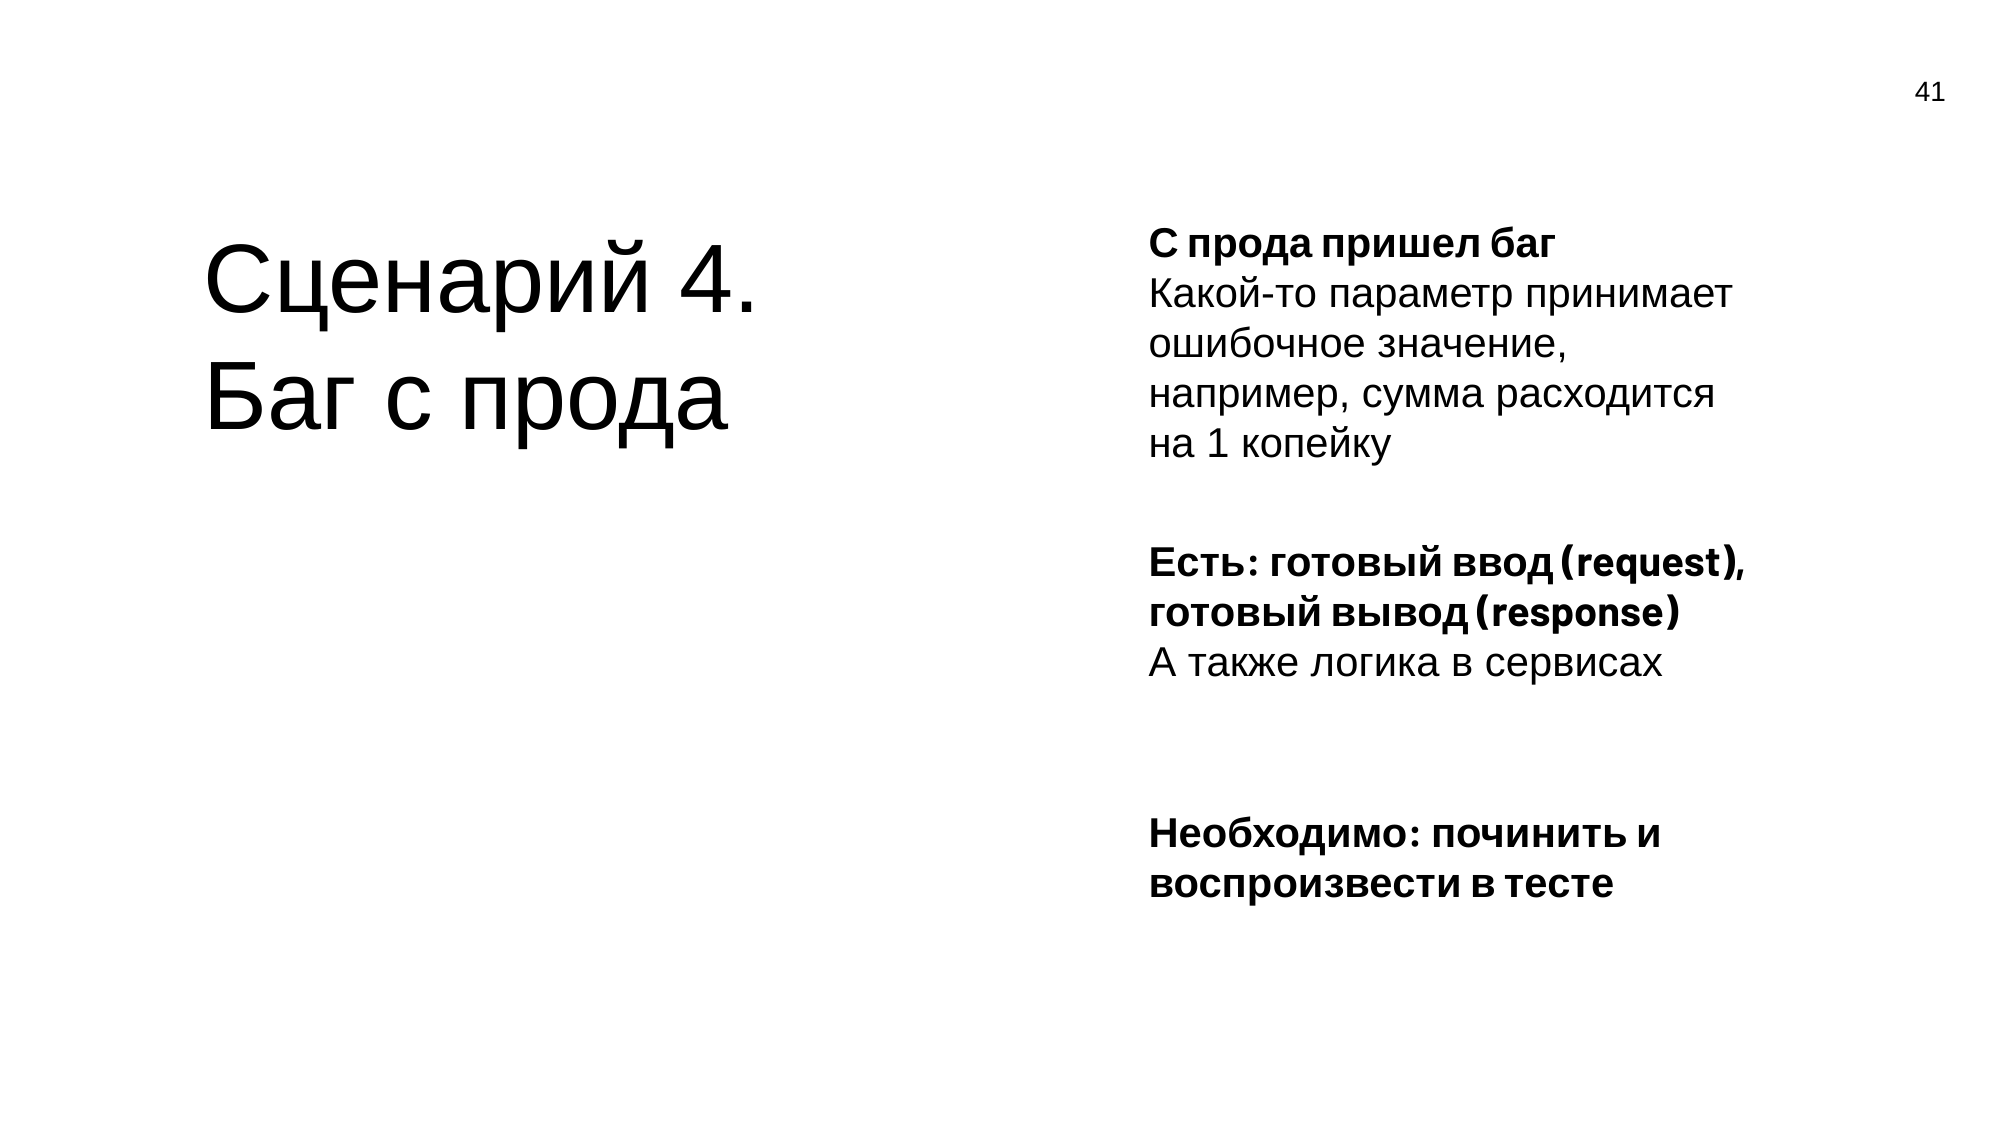

Сценарий 4.
Баг с прода
С прода пришел баг
Какой-то параметр принимает ошибочное значение, например, сумма расходится на 1 копейку
Есть: готовый ввод (request), готовый вывод (response)
А также логика в сервисах
Необходимо: починить и воспроизвести в тесте